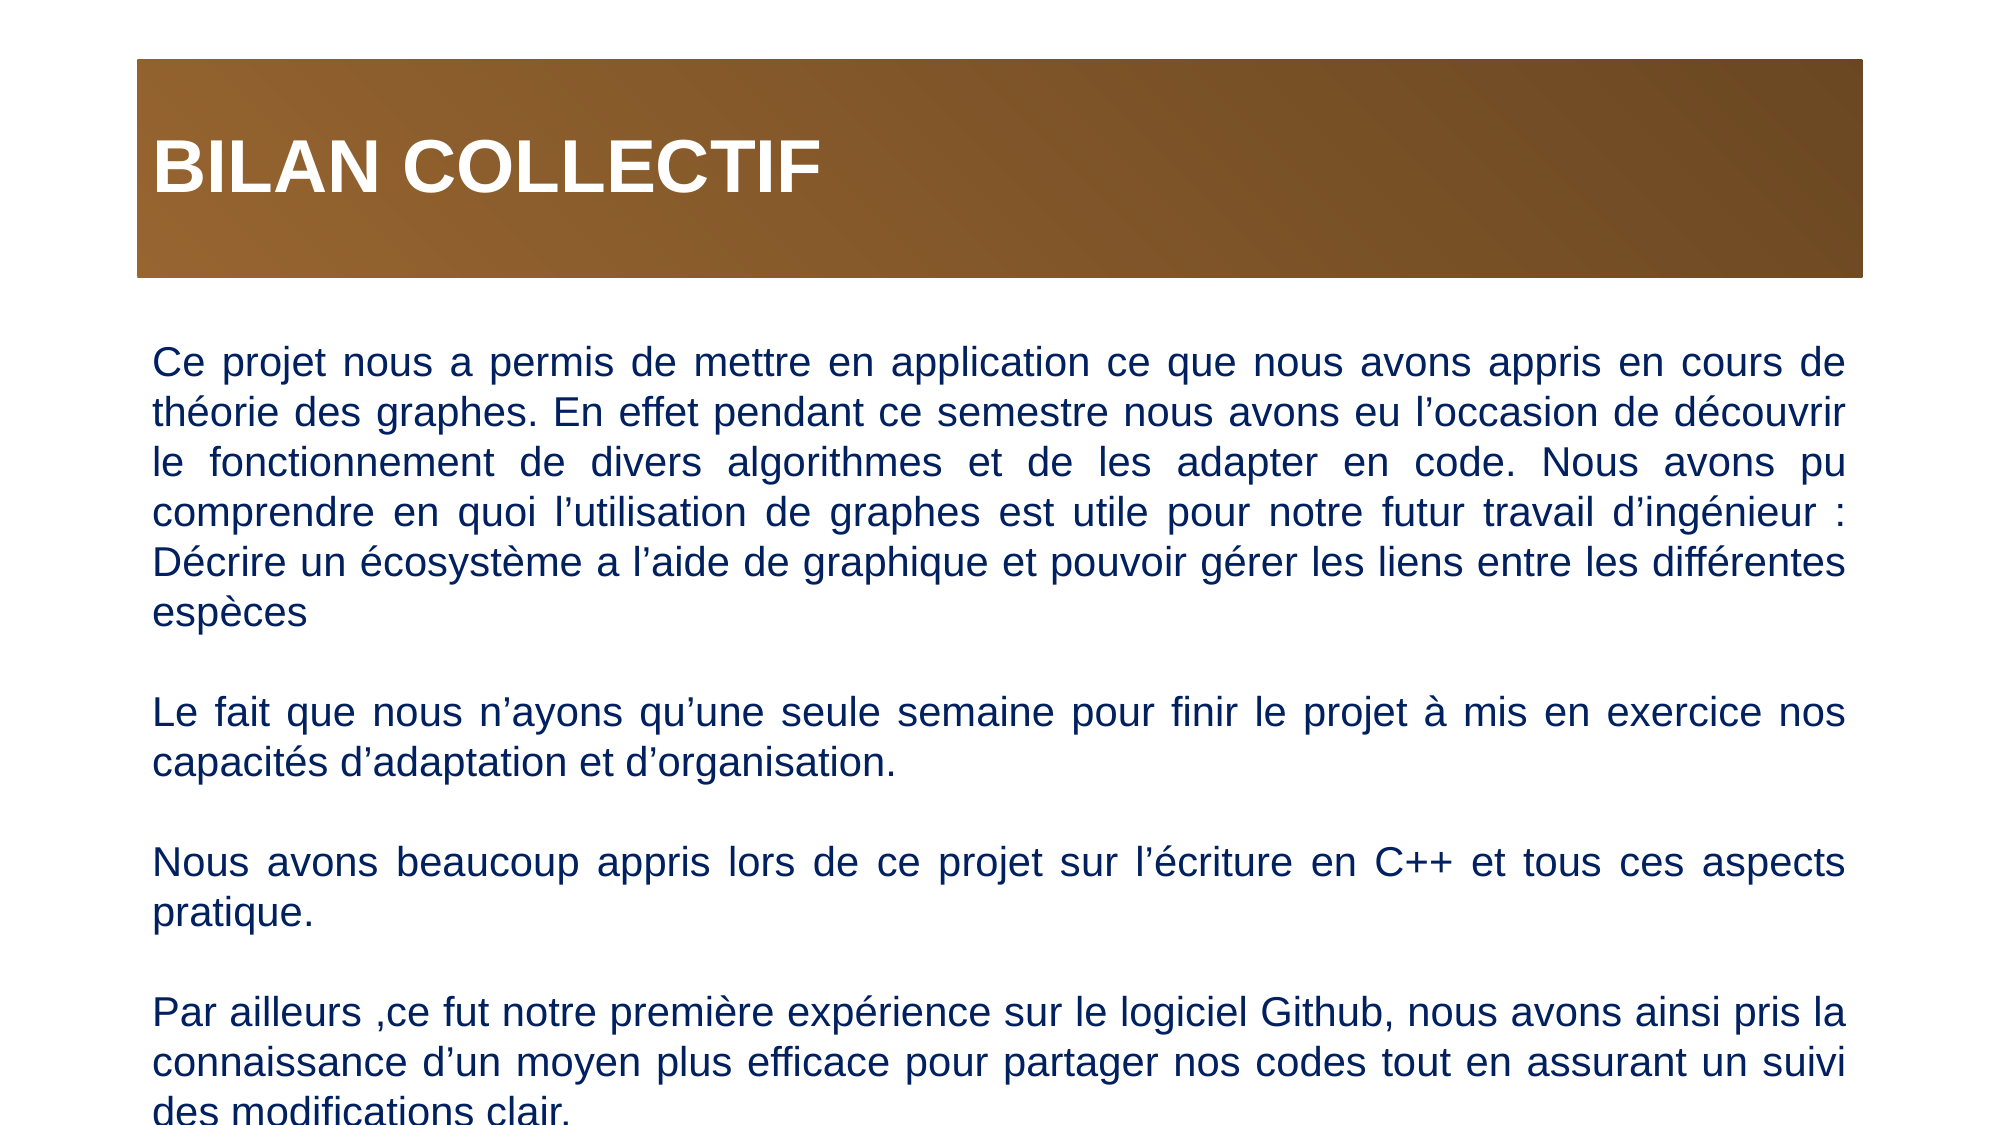

# BILAN COLLECTIF
BILAN COLLECTIF

Ce projet nous a permis de mettre en application ce que nous avons appris en cours de théorie des graphes. En effet pendant ce semestre nous avons eu l’occasion de découvrir le fonctionnement de divers algorithmes et de les adapter en code. Nous avons pu comprendre en quoi l’utilisation de graphes est utile pour notre futur travail d’ingénieur : Décrire un écosystème a l’aide de graphique et pouvoir gérer les liens entre les différentes espèces

Le fait que nous n’ayons qu’une seule semaine pour finir le projet à mis en exercice nos capacités d’adaptation et d’organisation.

Nous avons beaucoup appris lors de ce projet sur l’écriture en C++ et tous ces aspects pratique.

Par ailleurs ,ce fut notre première expérience sur le logiciel Github, nous avons ainsi pris la connaissance d’un moyen plus efficace pour partager nos codes tout en assurant un suivi des modifications clair.